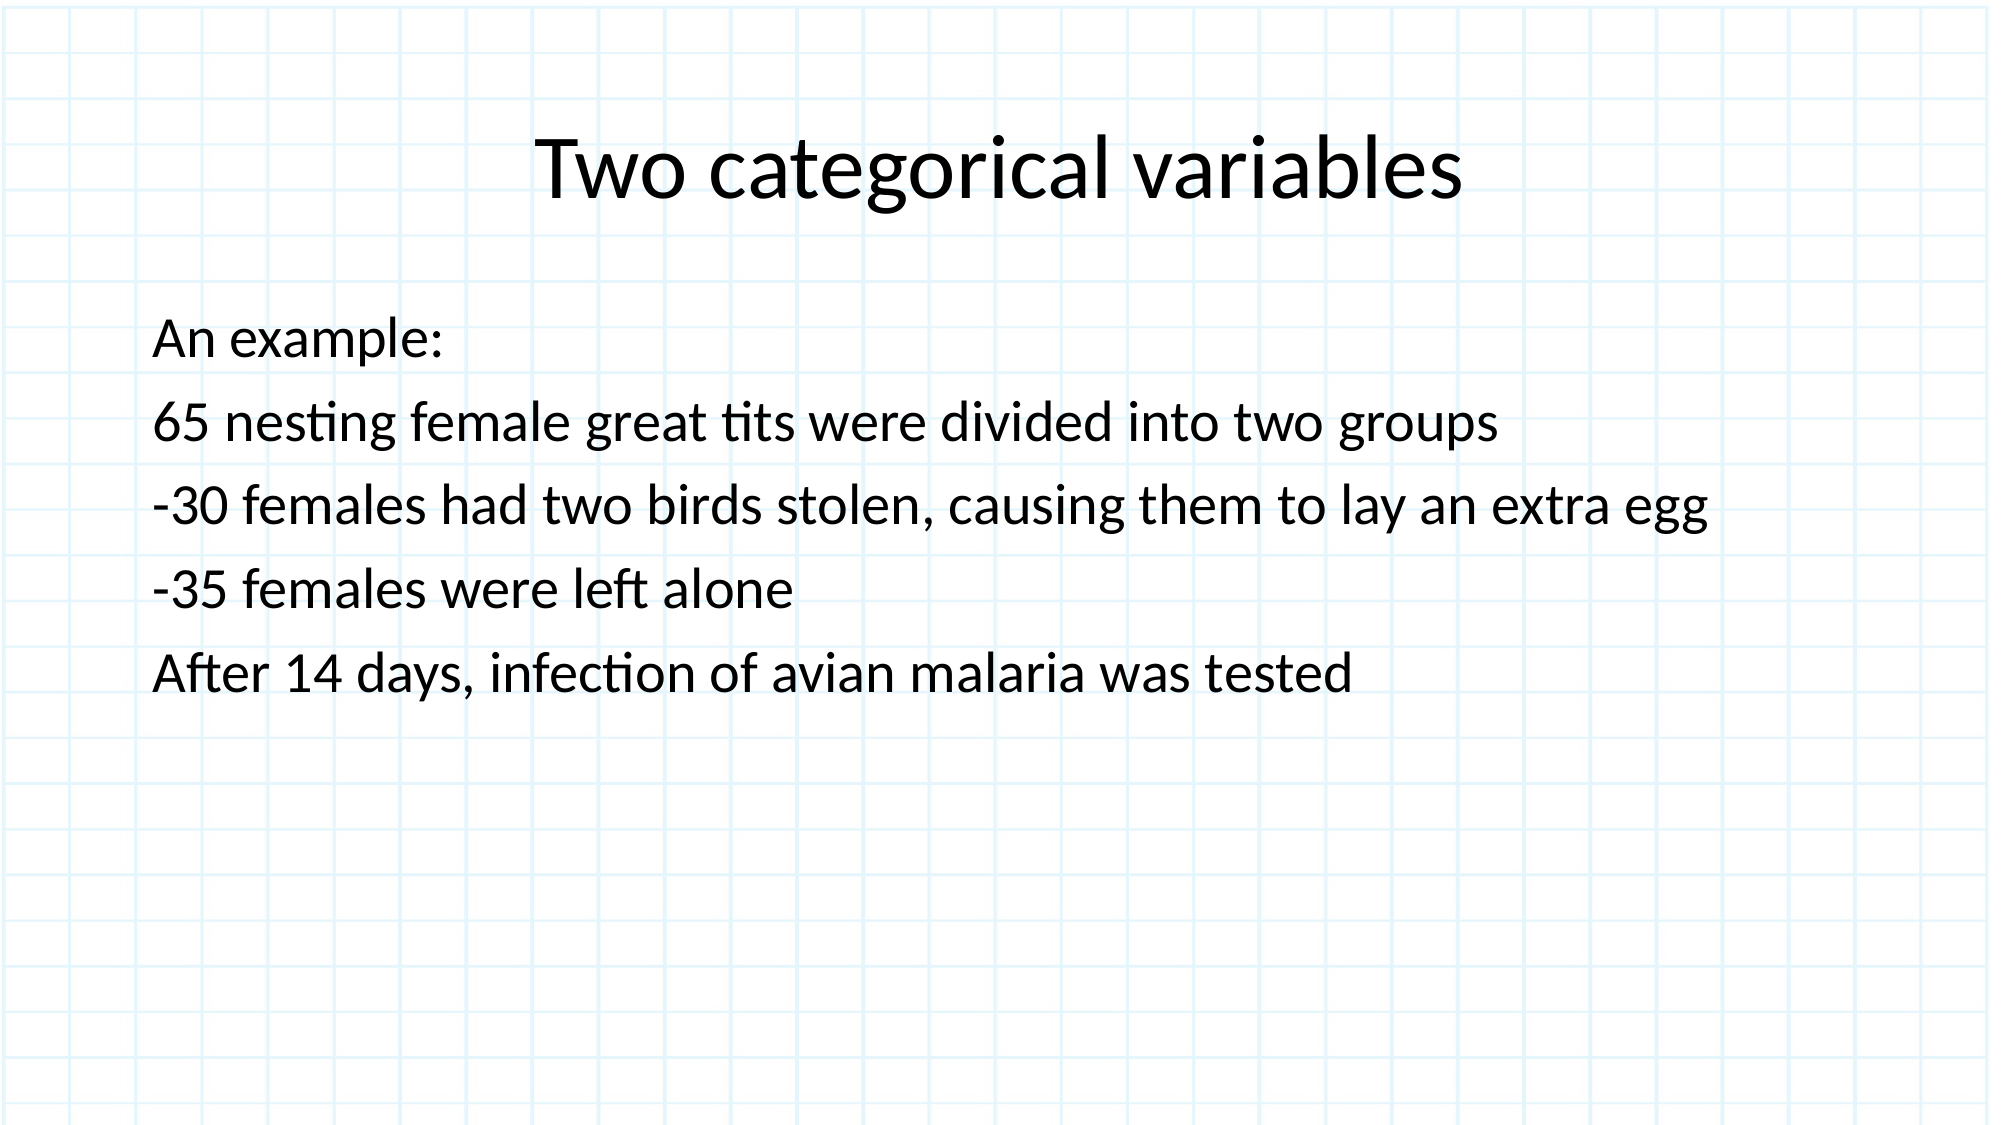

# Two categorical variables
An example:
65 nesting female great tits were divided into two groups
-30 females had two birds stolen, causing them to lay an extra egg
-35 females were left alone
After 14 days, infection of avian malaria was tested